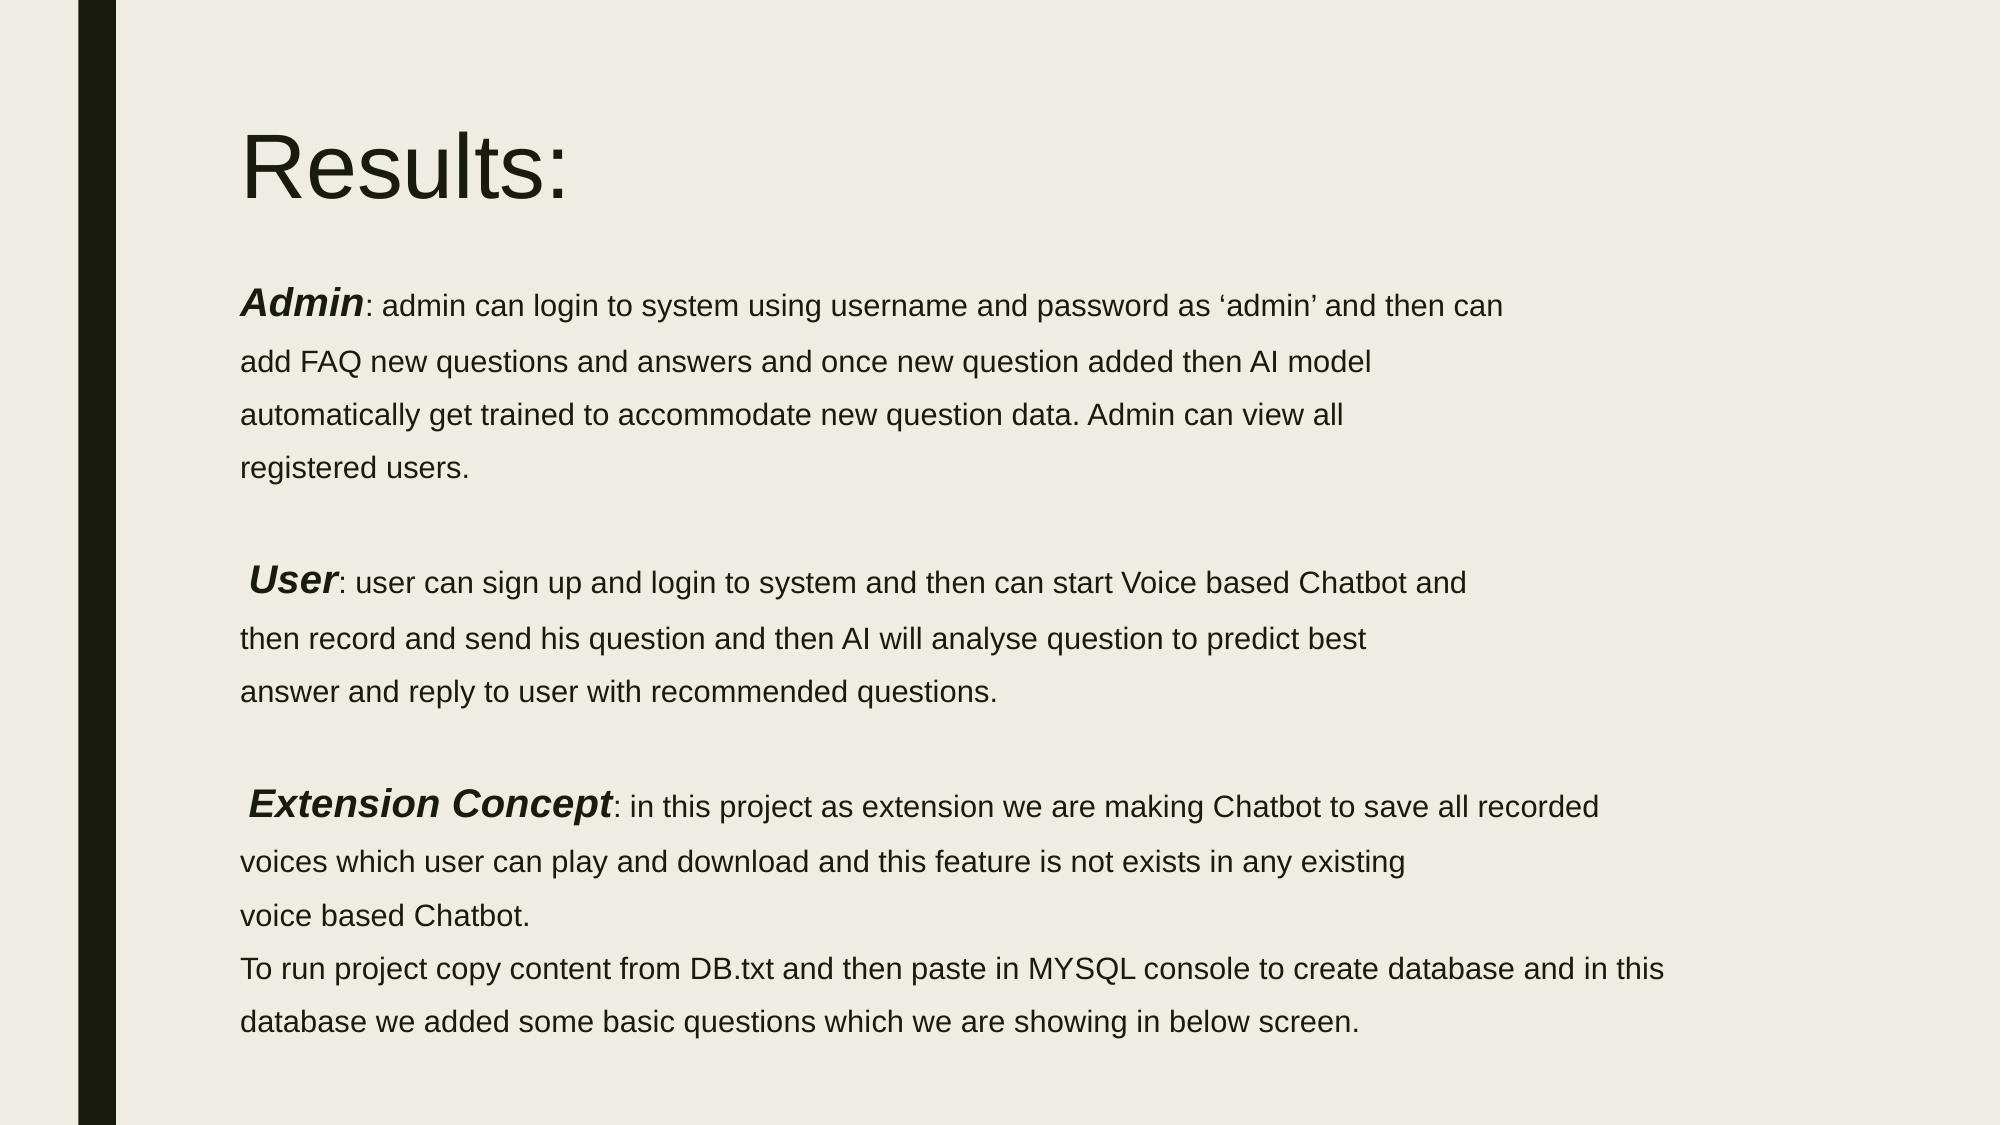

# Results:
Admin: admin can login to system using username and password as ‘admin’ and then can
add FAQ new questions and answers and once new question added then AI model
automatically get trained to accommodate new question data. Admin can view all
registered users.

 User: user can sign up and login to system and then can start Voice based Chatbot and
then record and send his question and then AI will analyse question to predict best
answer and reply to user with recommended questions.

 Extension Concept: in this project as extension we are making Chatbot to save all recorded
voices which user can play and download and this feature is not exists in any existing
voice based Chatbot.
To run project copy content from DB.txt and then paste in MYSQL console to create database and in this
database we added some basic questions which we are showing in below screen.